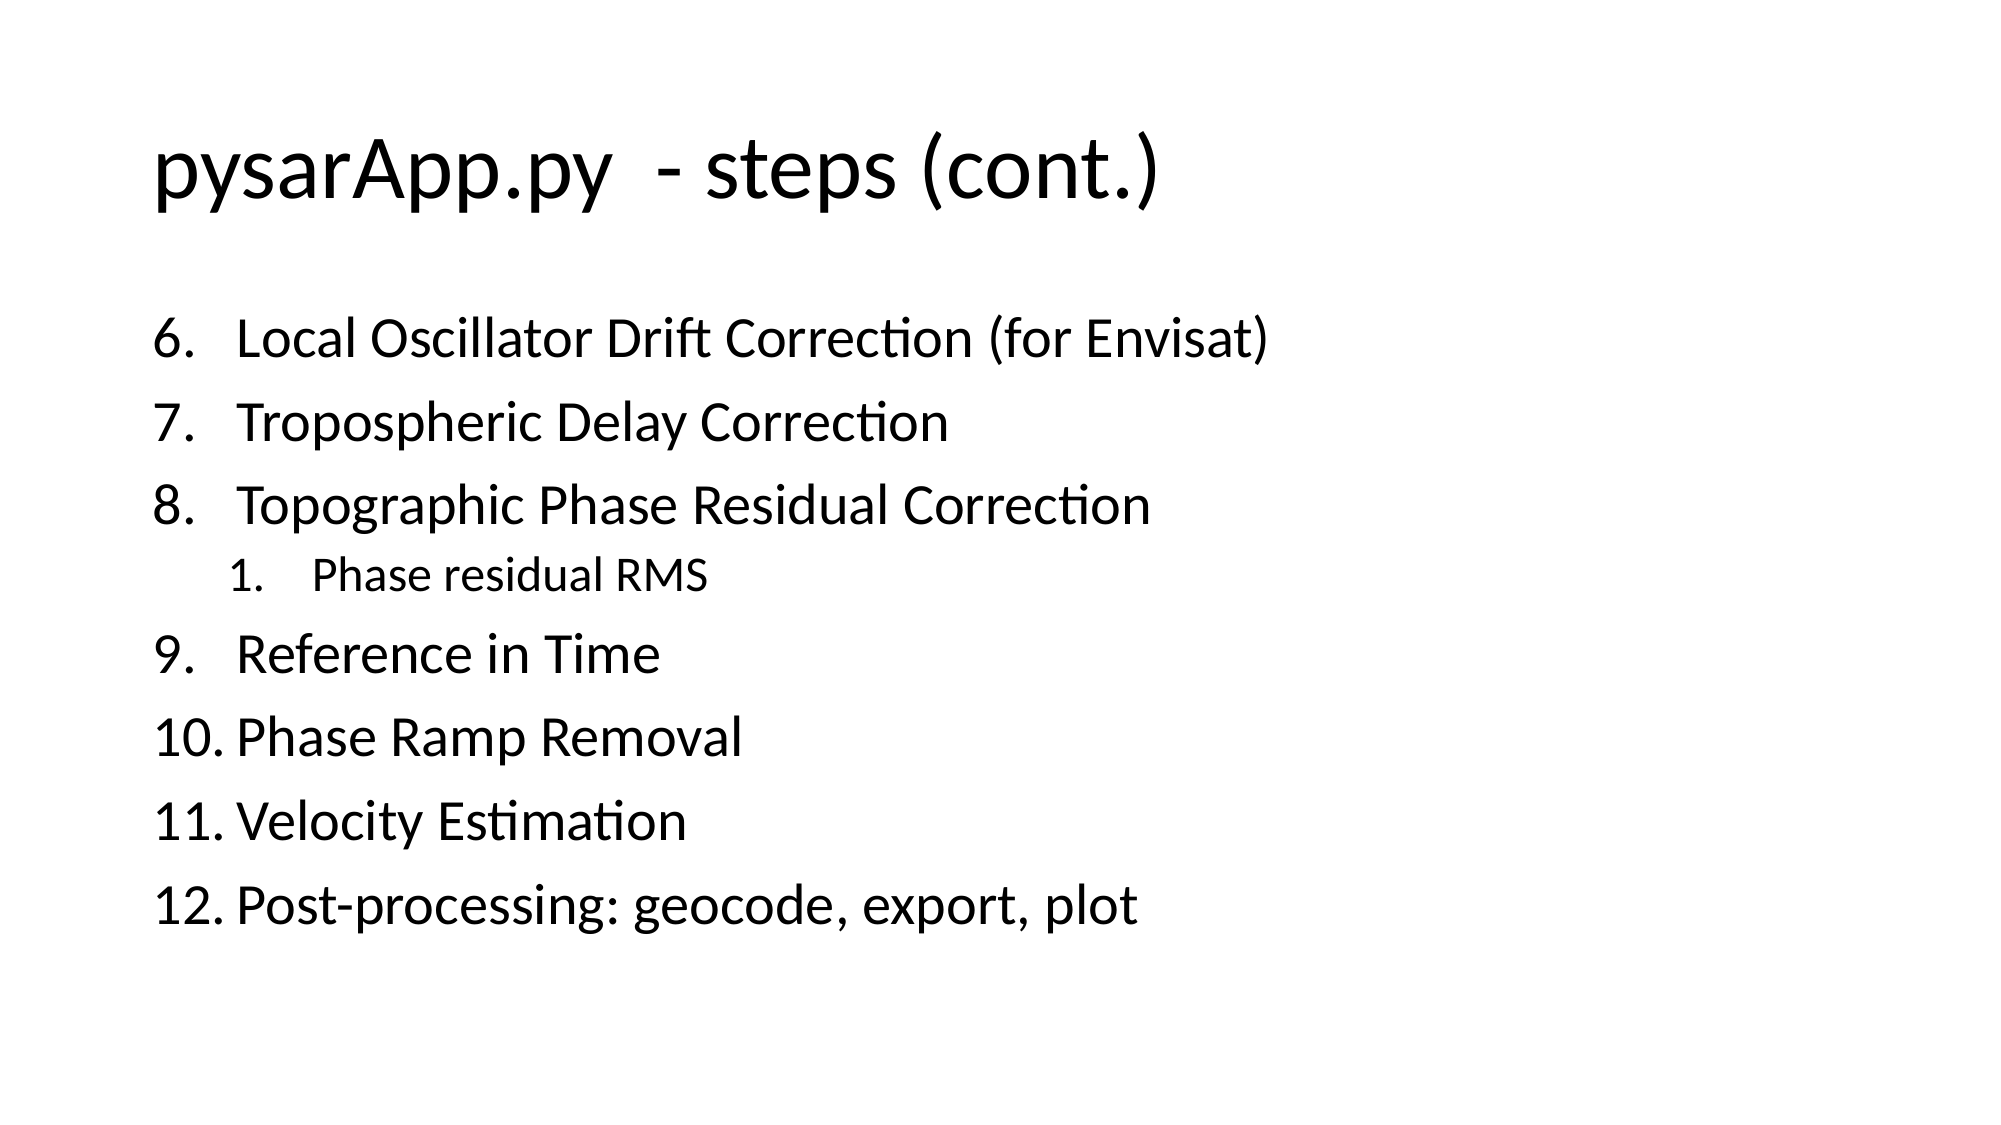

# pysarApp.py  - steps (cont.)
Local Oscillator Drift Correction (for Envisat)
Tropospheric Delay Correction
Topographic Phase Residual Correction
Phase residual RMS
Reference in Time
Phase Ramp Removal
Velocity Estimation
Post-processing: geocode, export, plot